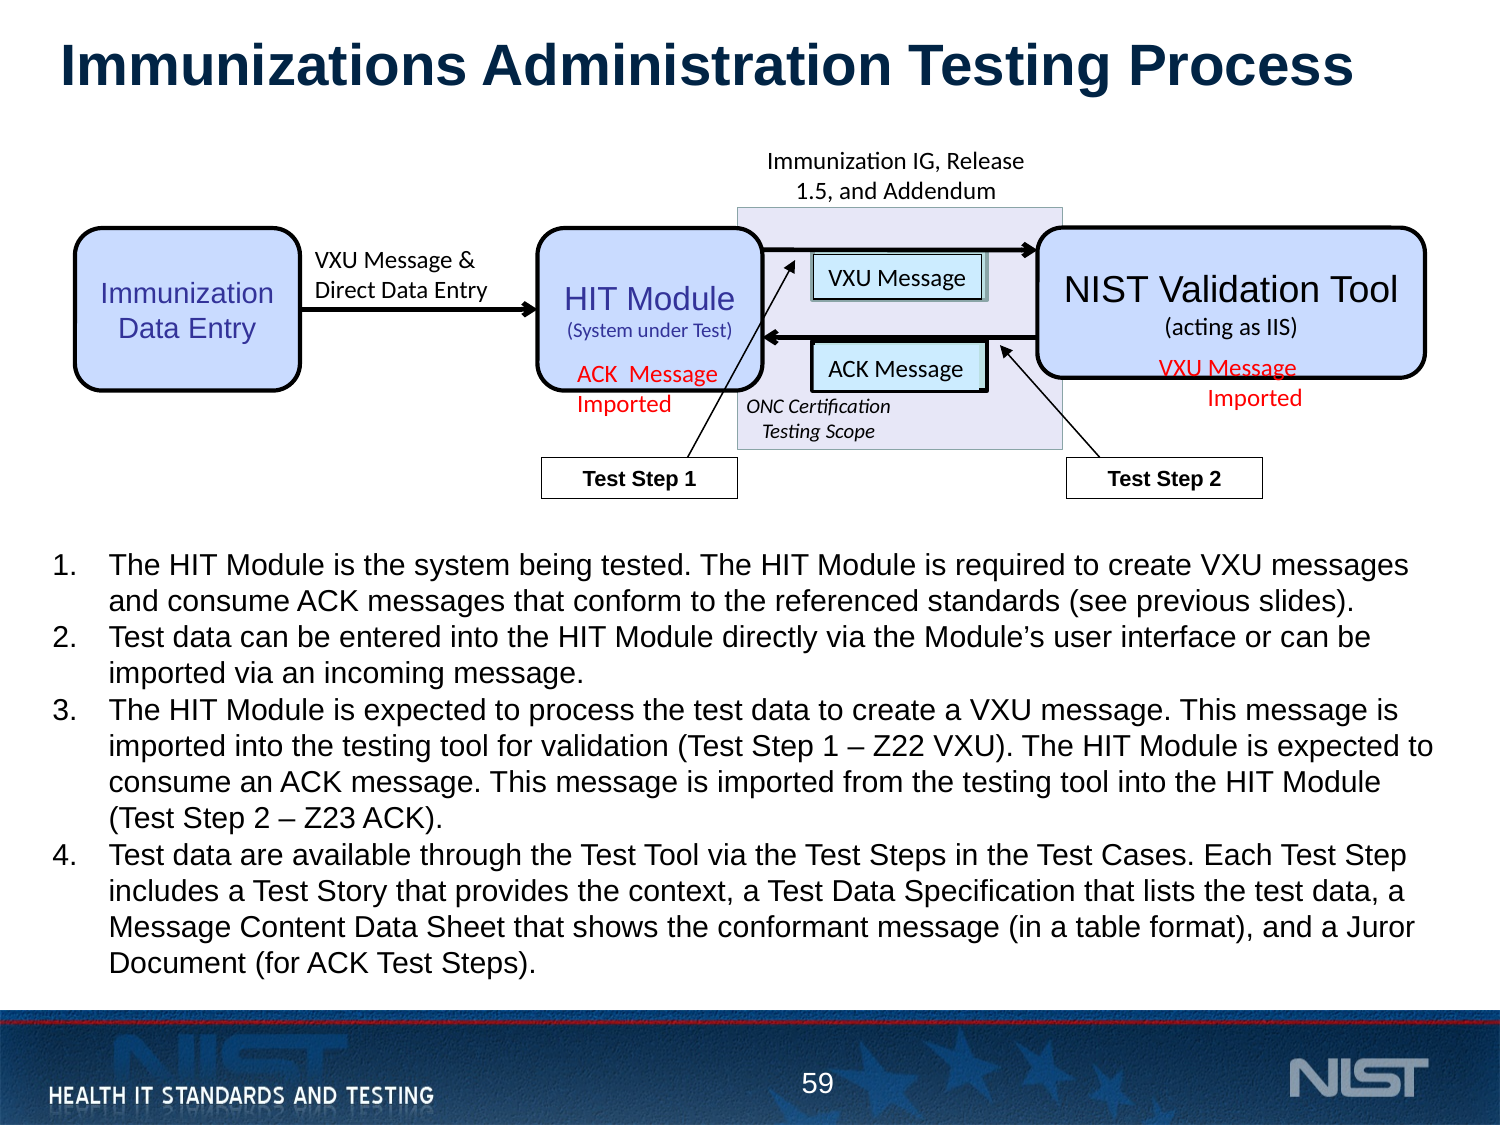

# Immunizations Administration Testing Process
Immunization IG, Release 1.5, and Addendum

NIST Validation Tool (acting as IIS)
Immunization Data Entry
HIT Module
(System under Test)
VXU Message & Direct Data Entry

VXU Message

ACK Message
VXU Message
Imported
ACK  Message Imported
ONC Certification Testing Scope
Test Step 1
Test Step 2
The HIT Module is the system being tested. The HIT Module is required to create VXU messages and consume ACK messages that conform to the referenced standards (see previous slides).
Test data can be entered into the HIT Module directly via the Module’s user interface or can be imported via an incoming message.
The HIT Module is expected to process the test data to create a VXU message. This message is imported into the testing tool for validation (Test Step 1 – Z22 VXU). The HIT Module is expected to consume an ACK message. This message is imported from the testing tool into the HIT Module (Test Step 2 – Z23 ACK).
Test data are available through the Test Tool via the Test Steps in the Test Cases. Each Test Step includes a Test Story that provides the context, a Test Data Specification that lists the test data, a Message Content Data Sheet that shows the conformant message (in a table format), and a Juror Document (for ACK Test Steps).
59